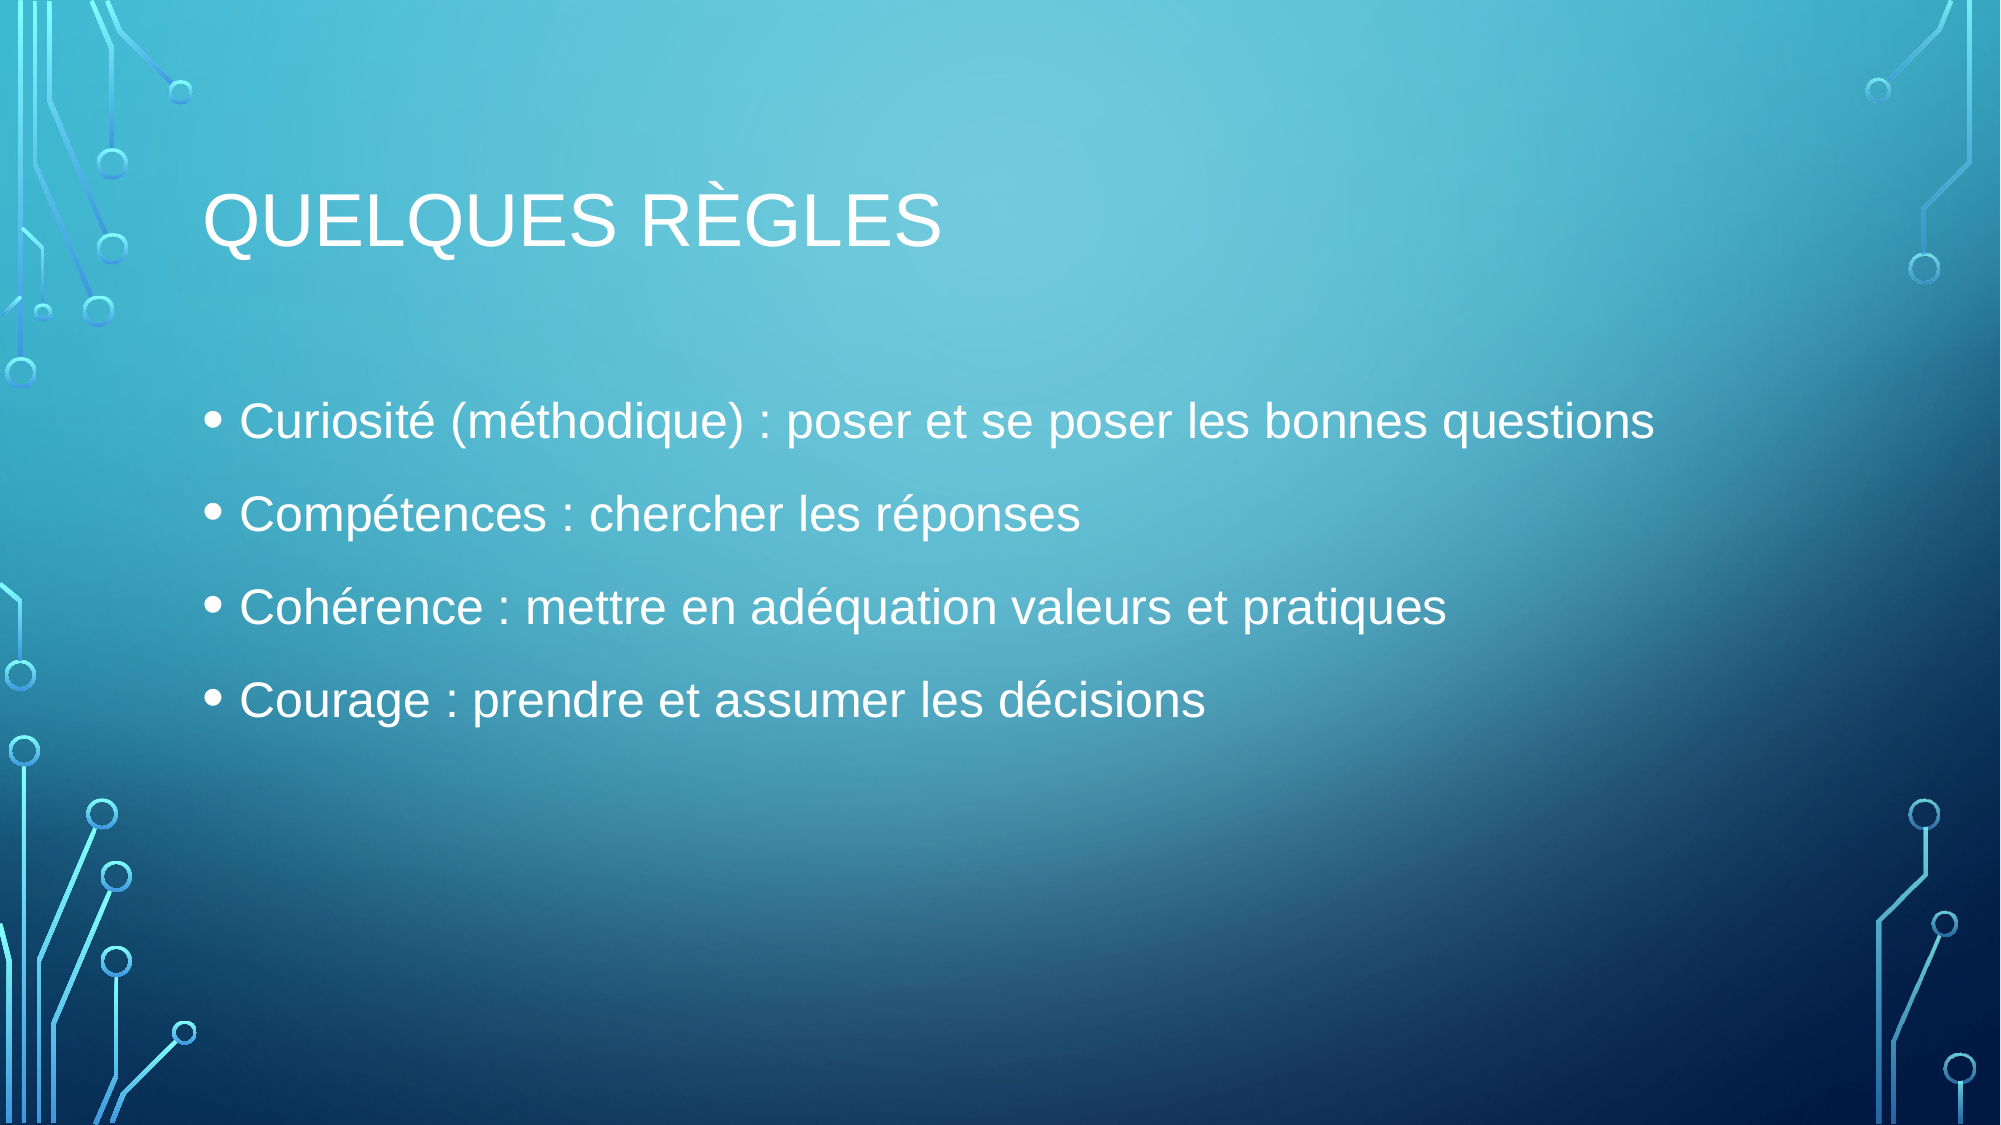

# Quelques règles
Curiosité (méthodique) : poser et se poser les bonnes questions
Compétences : chercher les réponses
Cohérence : mettre en adéquation valeurs et pratiques
Courage : prendre et assumer les décisions